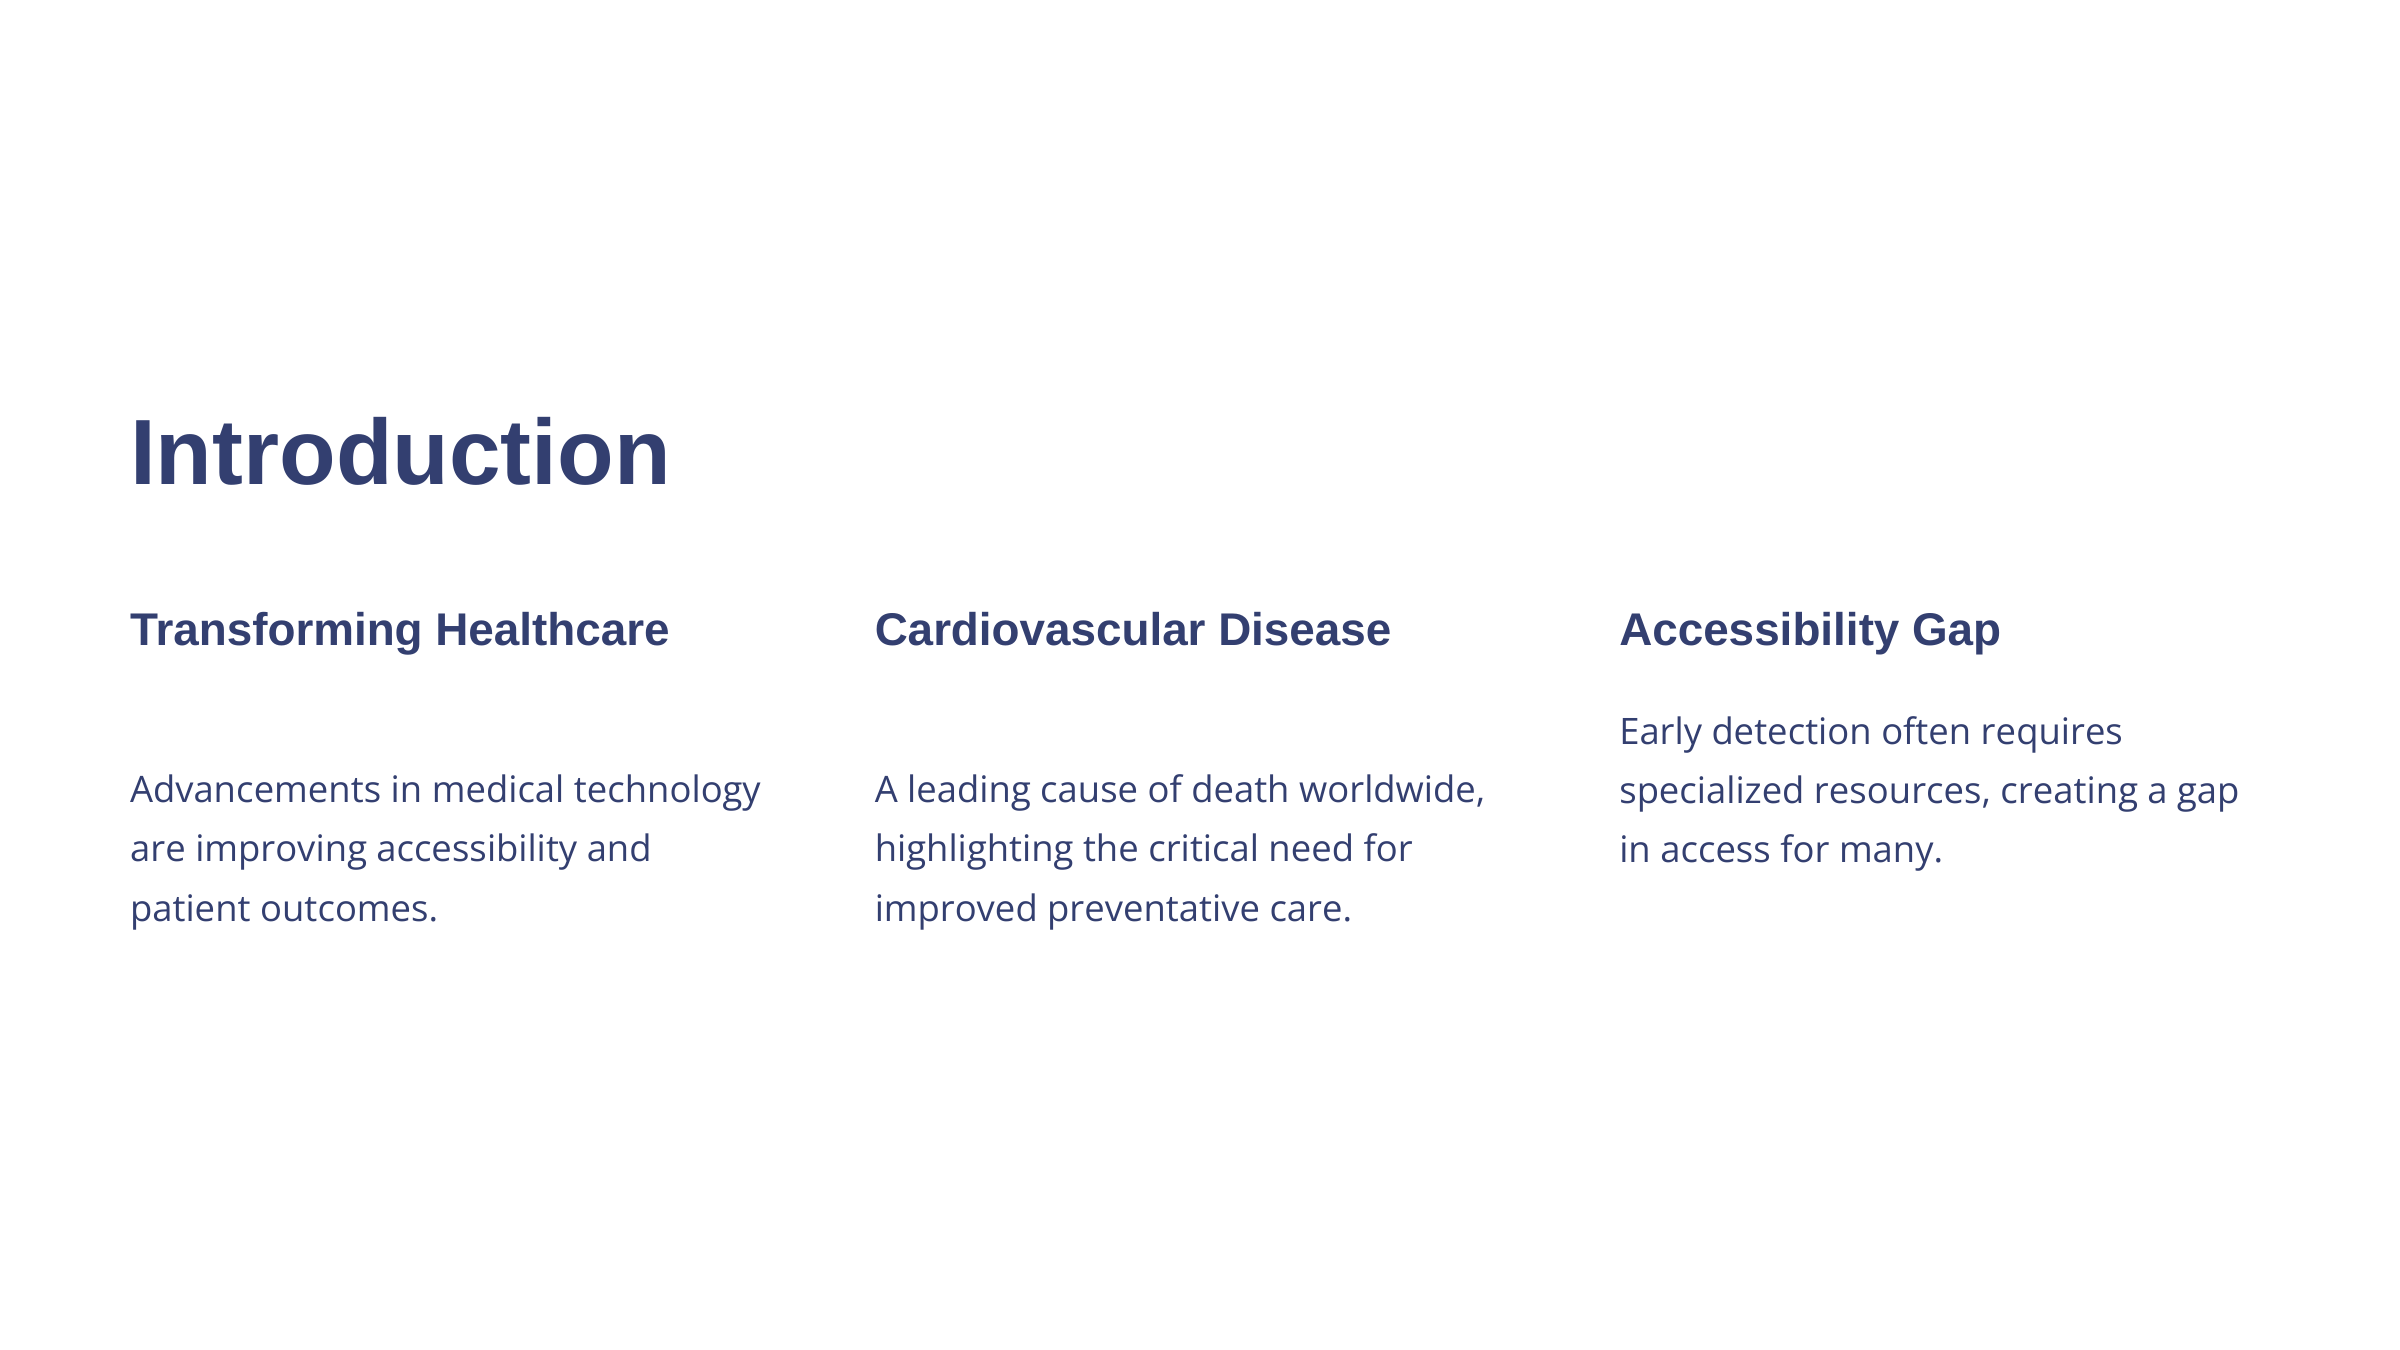

Introduction
Transforming Healthcare
Cardiovascular Disease
Accessibility Gap
Early detection often requires specialized resources, creating a gap in access for many.
Advancements in medical technology are improving accessibility and patient outcomes.
A leading cause of death worldwide, highlighting the critical need for improved preventative care.